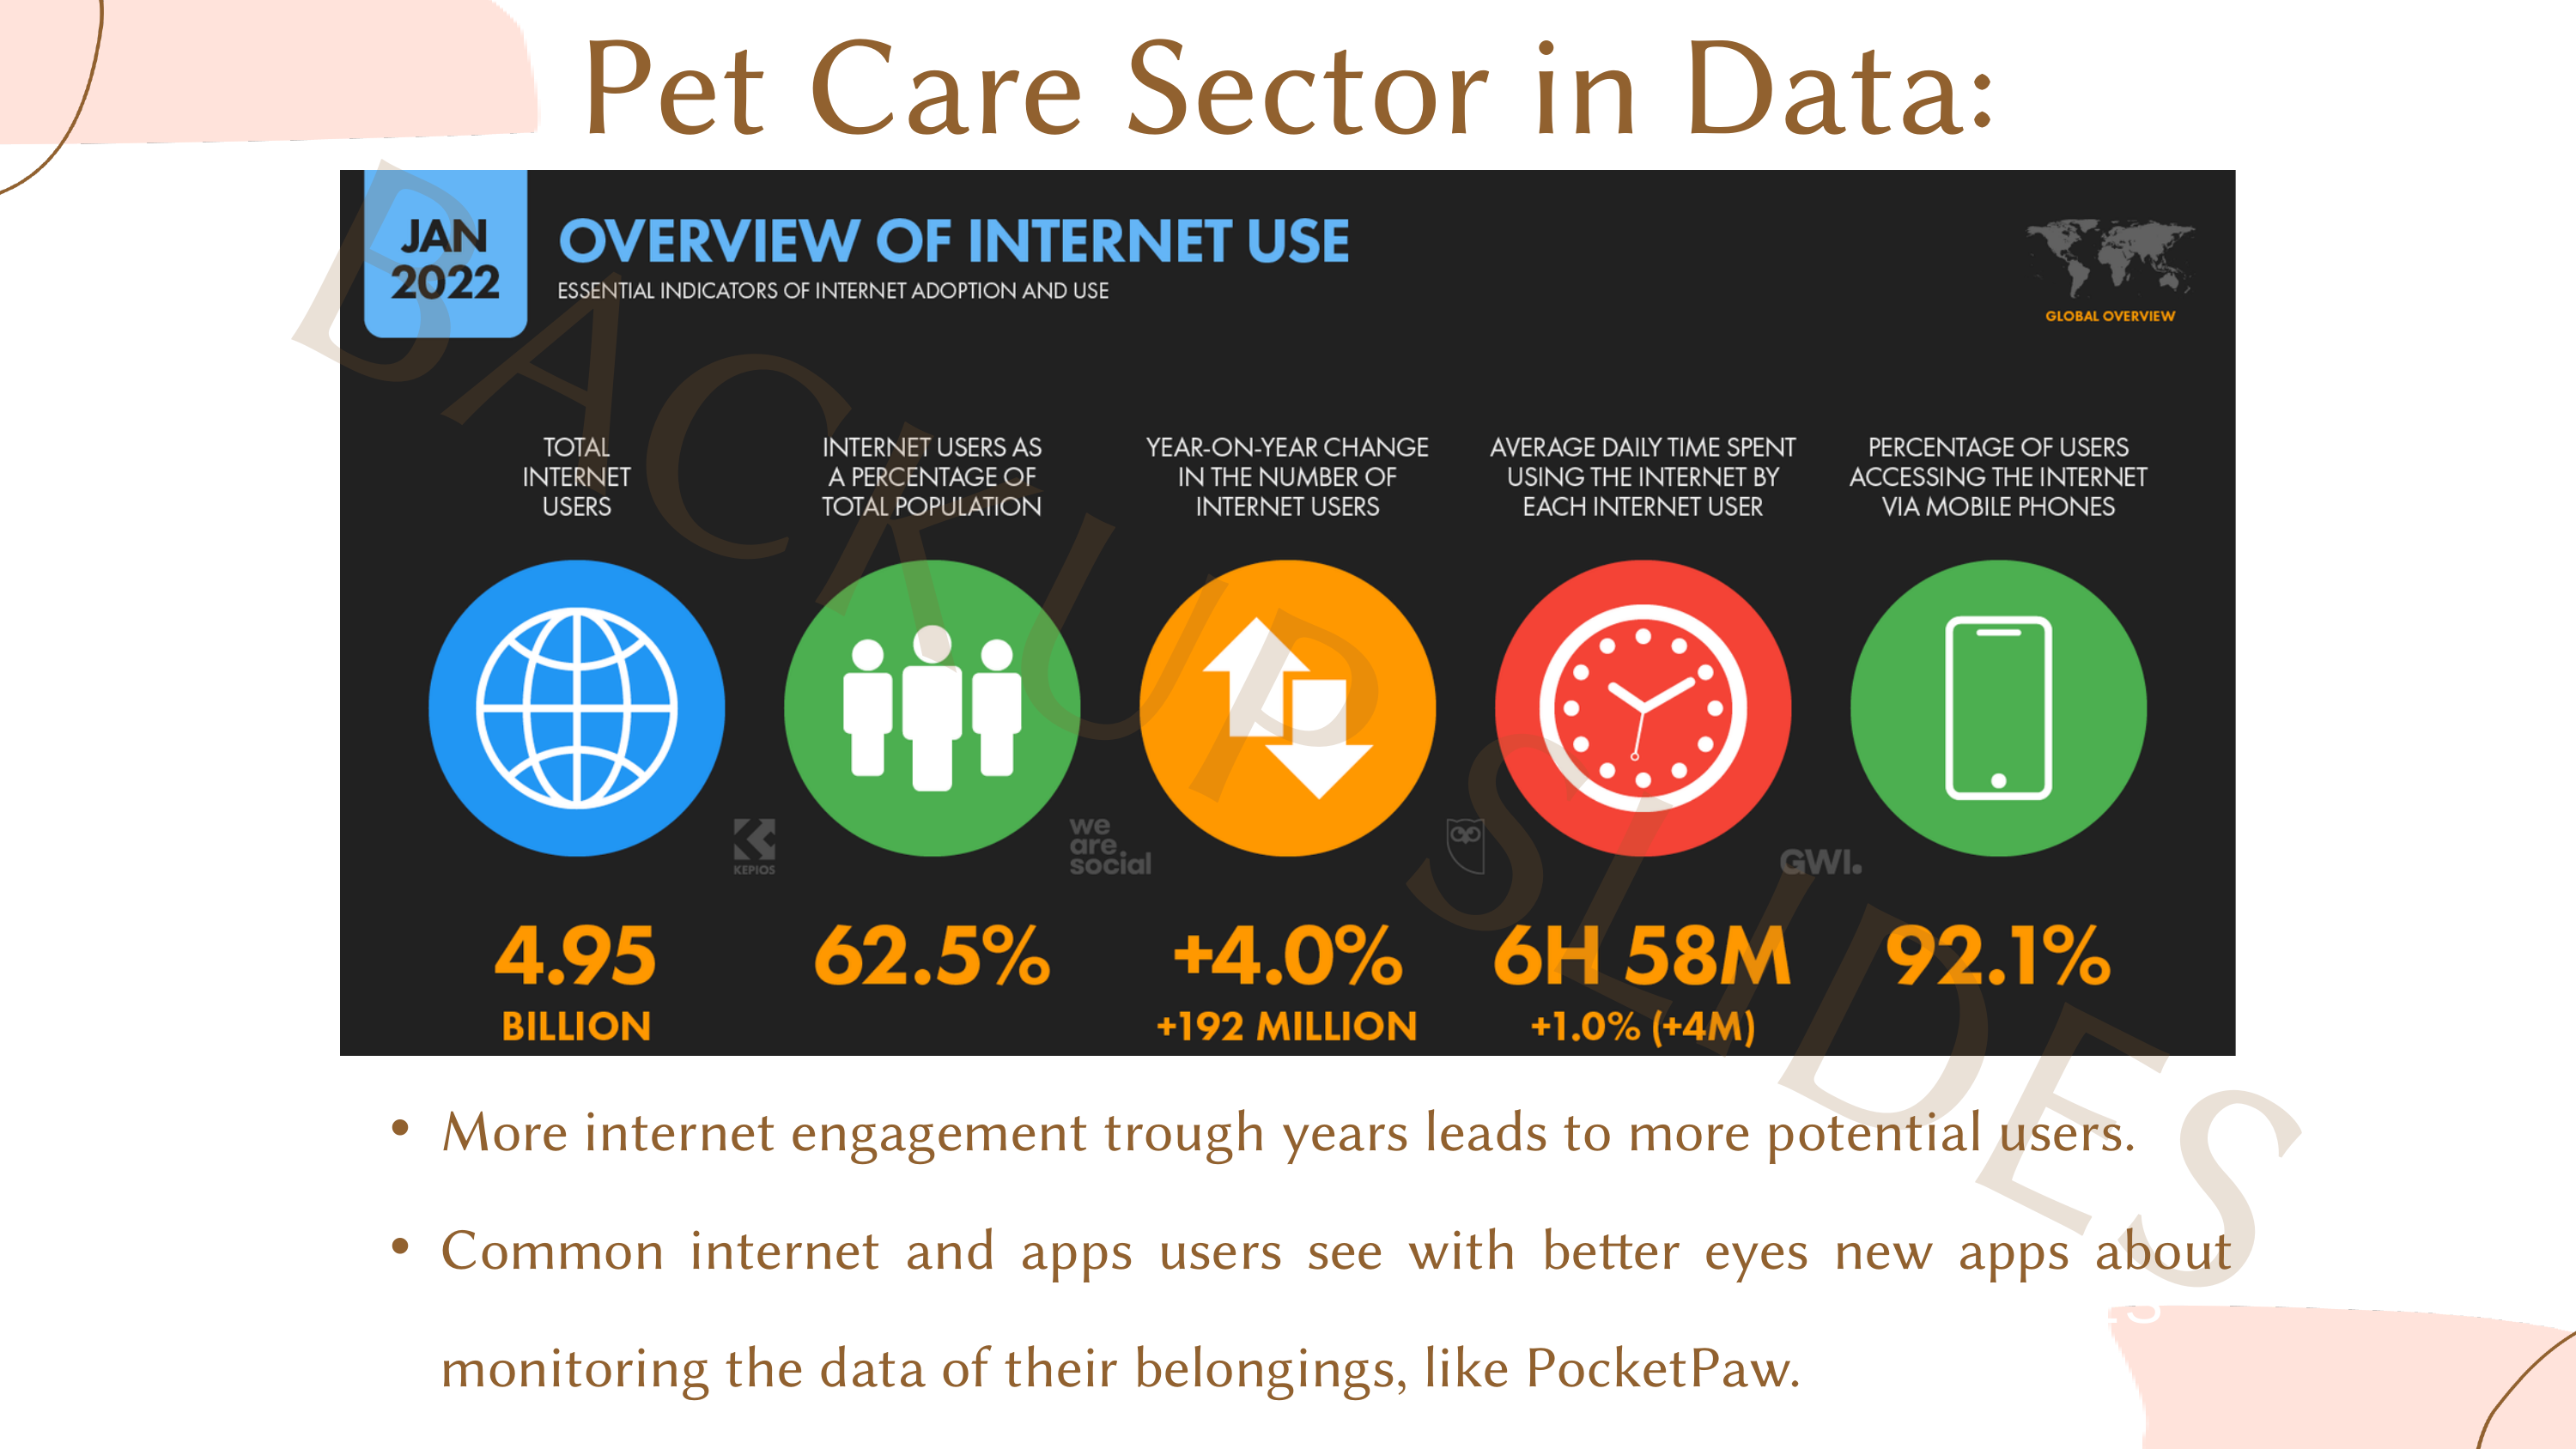

Pet Care Sector in Data:

BACKUP SLIDES
More internet engagement trough years leads to more potential users.
Common internet and apps users see with better eyes new apps about monitoring the data of their belongings, like PocketPaw.

NEW COMPETITORS
SUBSTITUTES